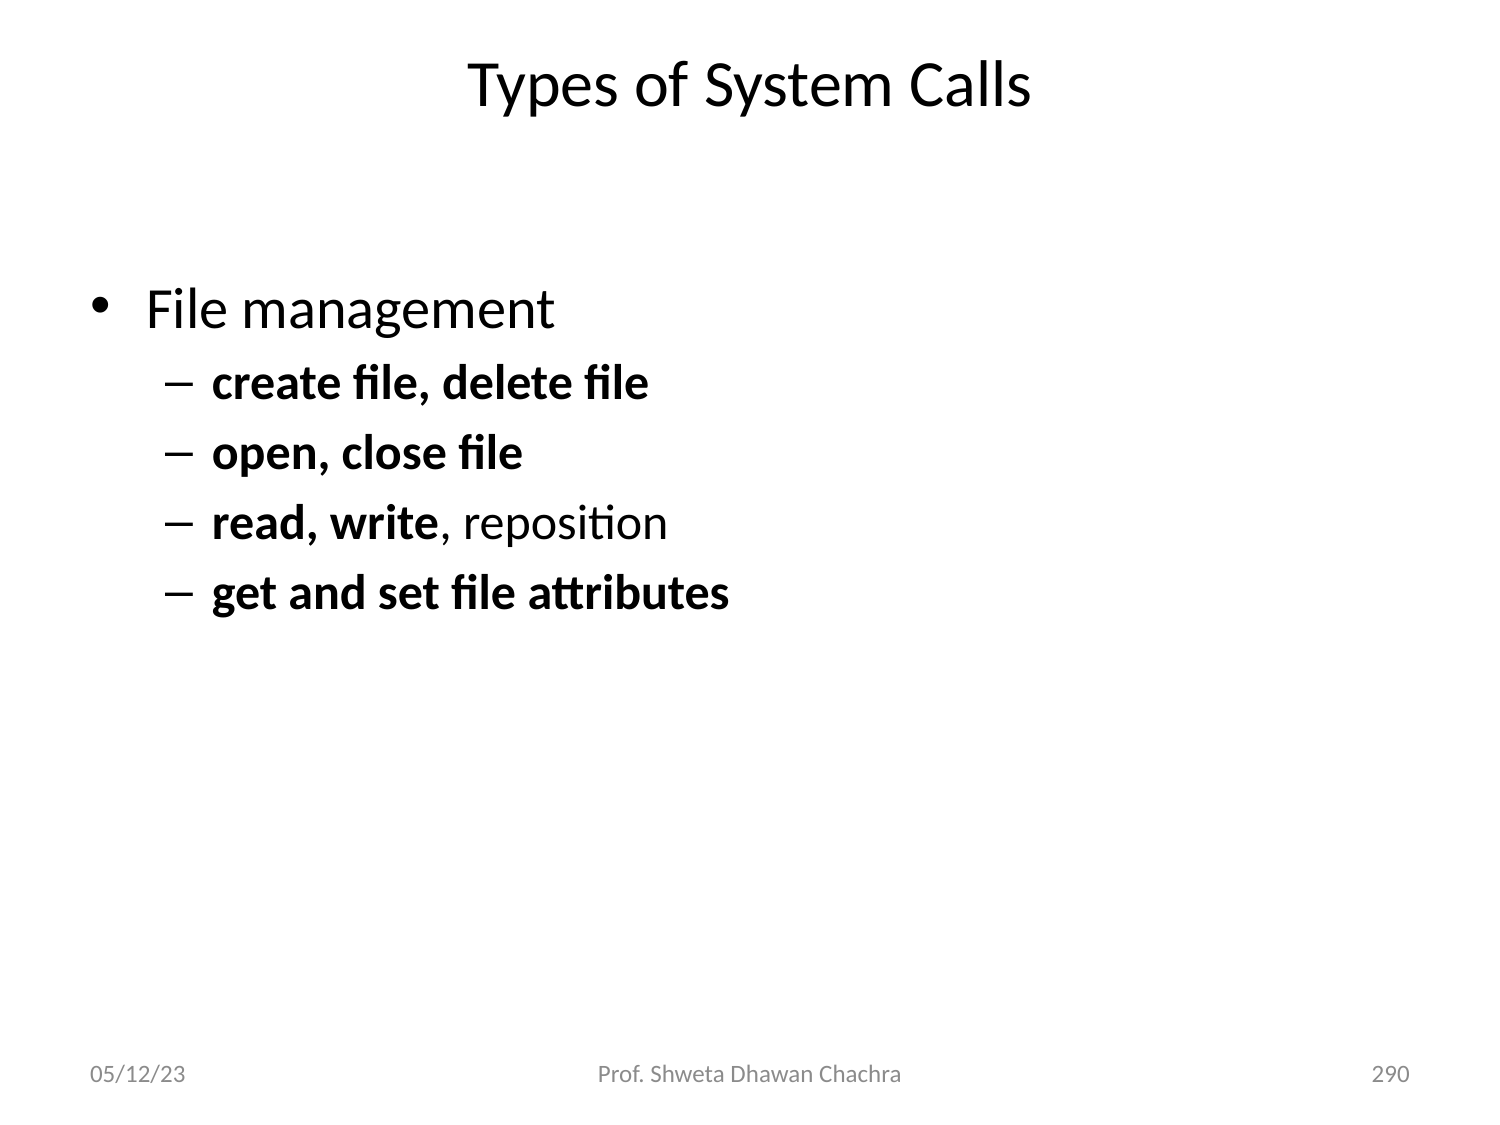

# Types of System Calls
File management
create file, delete file
open, close file
read, write, reposition
get and set file attributes

05/12/23
Prof. Shweta Dhawan Chachra
290